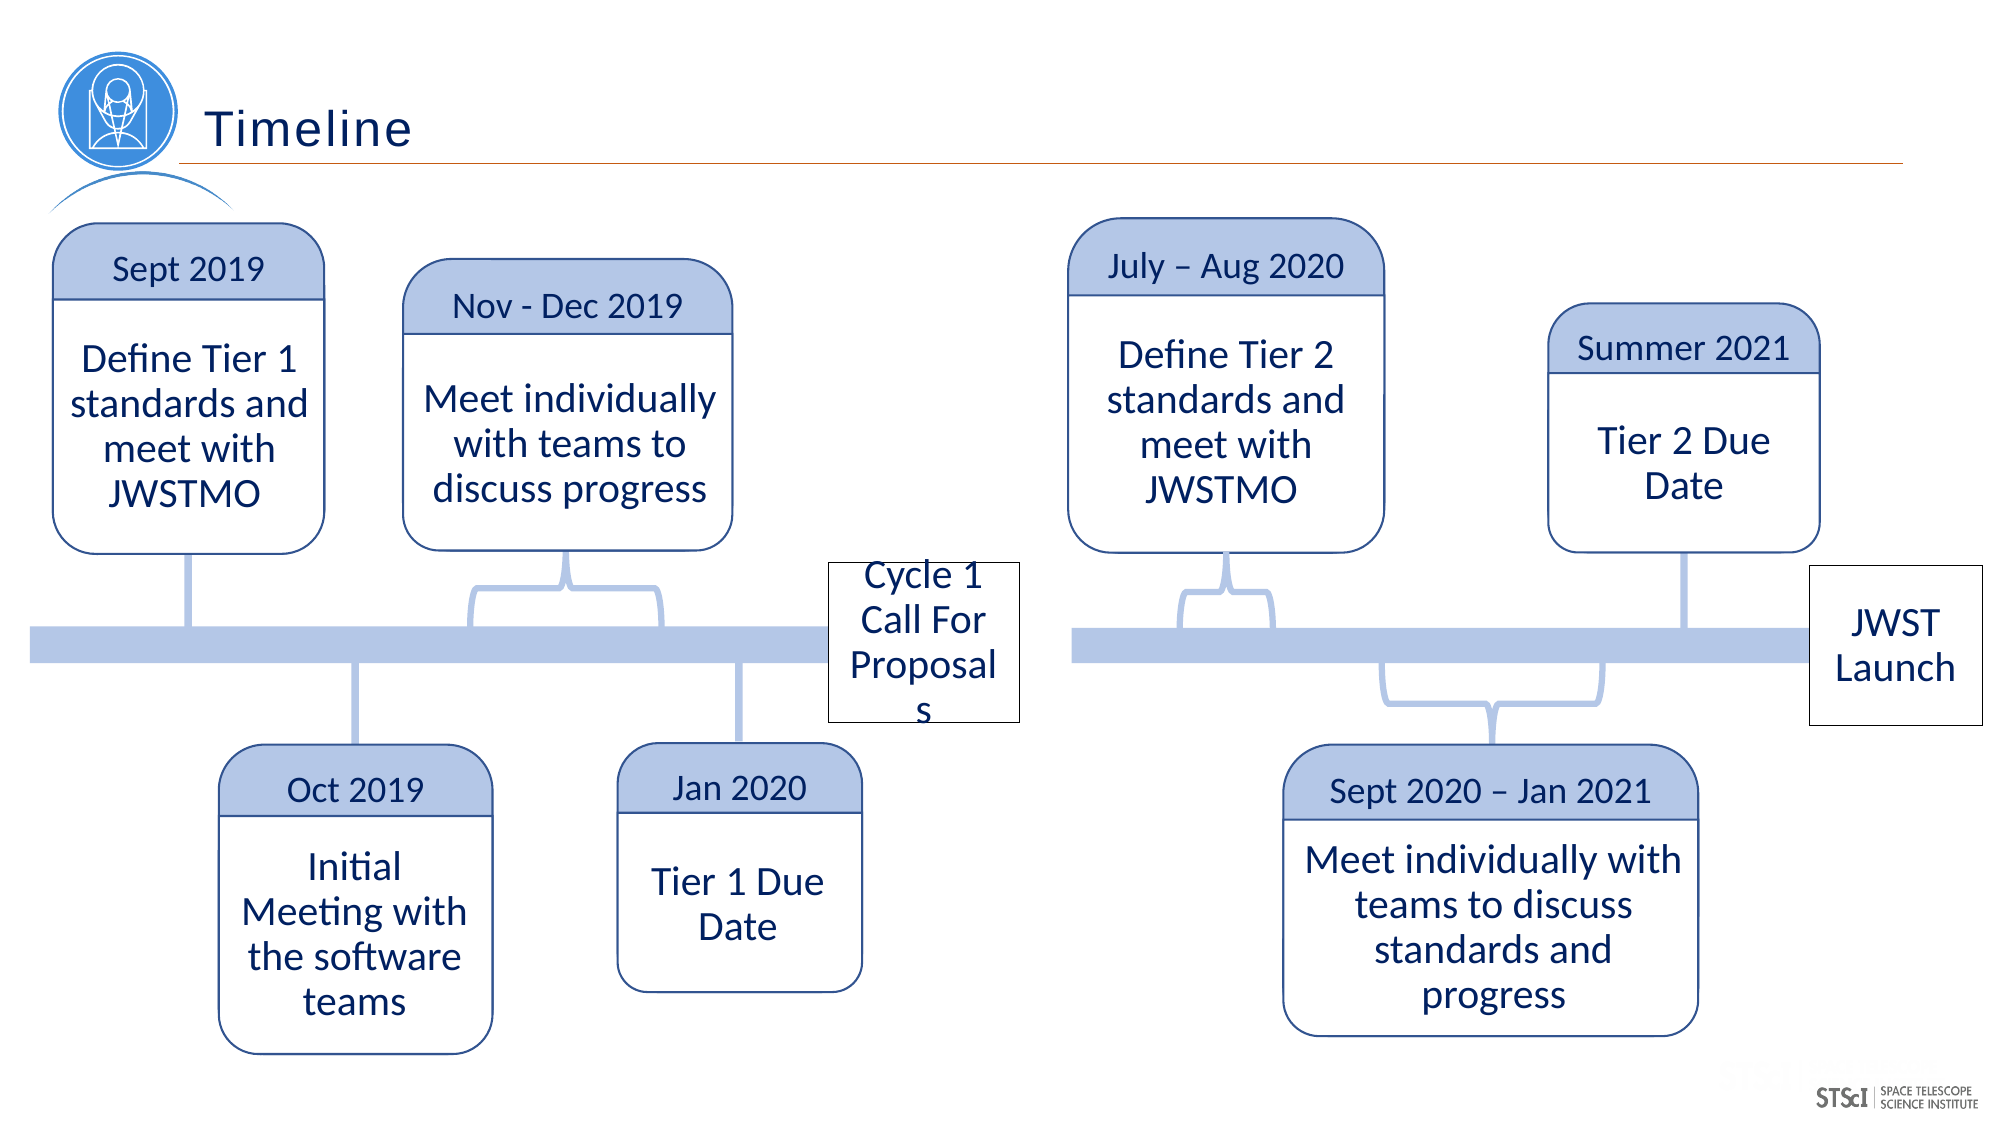

# Timeline
July – Aug 2020

Define Tier 2 standards and meet with JWSTMO
Sept 2019

Nov - Dec 2019

Meet individually with teams to discuss progress
Define Tier 1 standards and meet with JWSTMO
Summer 2021

Tier 2 Due Date

Cycle 1 Call For Proposals
JWST Launch

Jan 2020

Tier 1 Due Date
Oct 2019

Initial Meeting with the software teams
Sept 2020 – Jan 2021

Meet individually with teams to discuss standards and progress